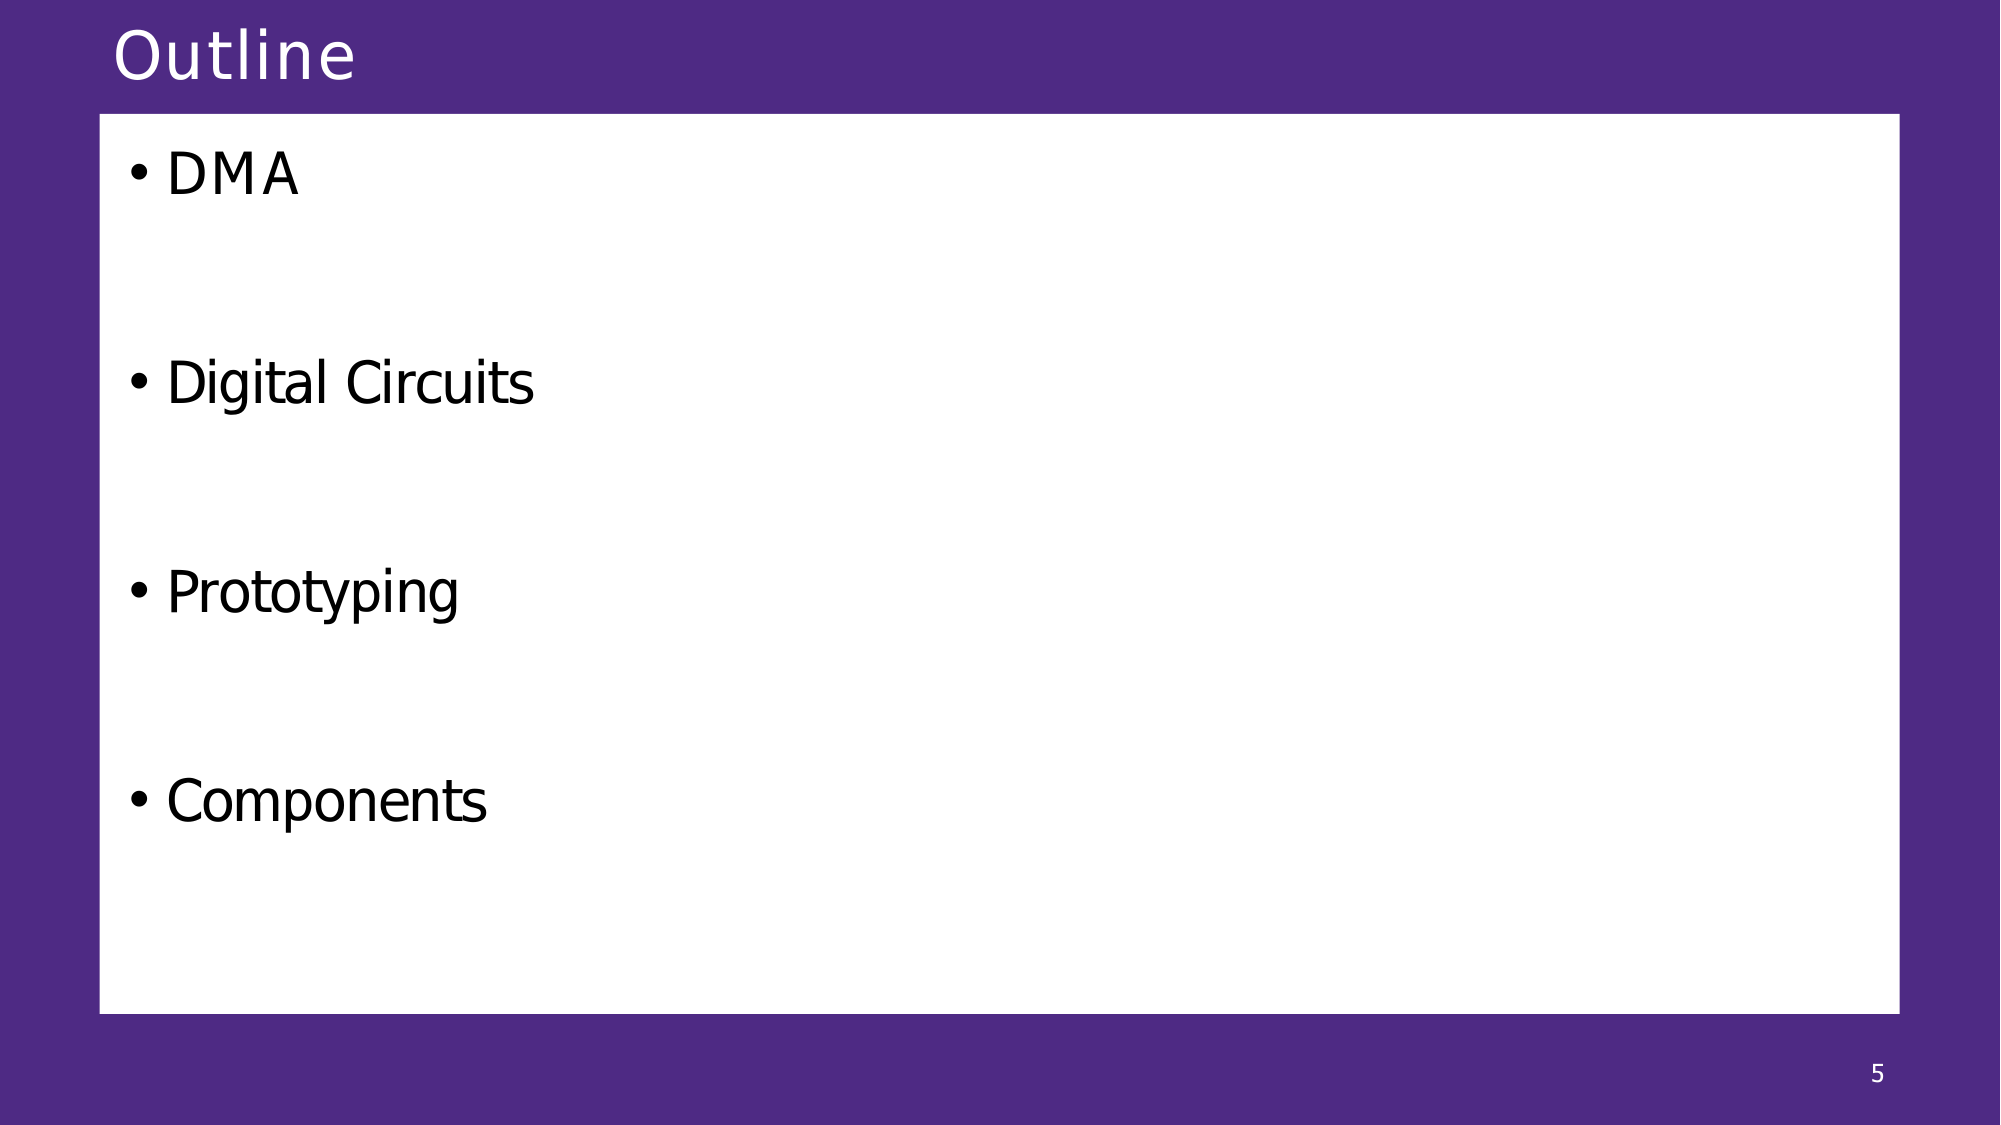

# Outline
DMA

Digital Circuits

Prototyping

Components
5